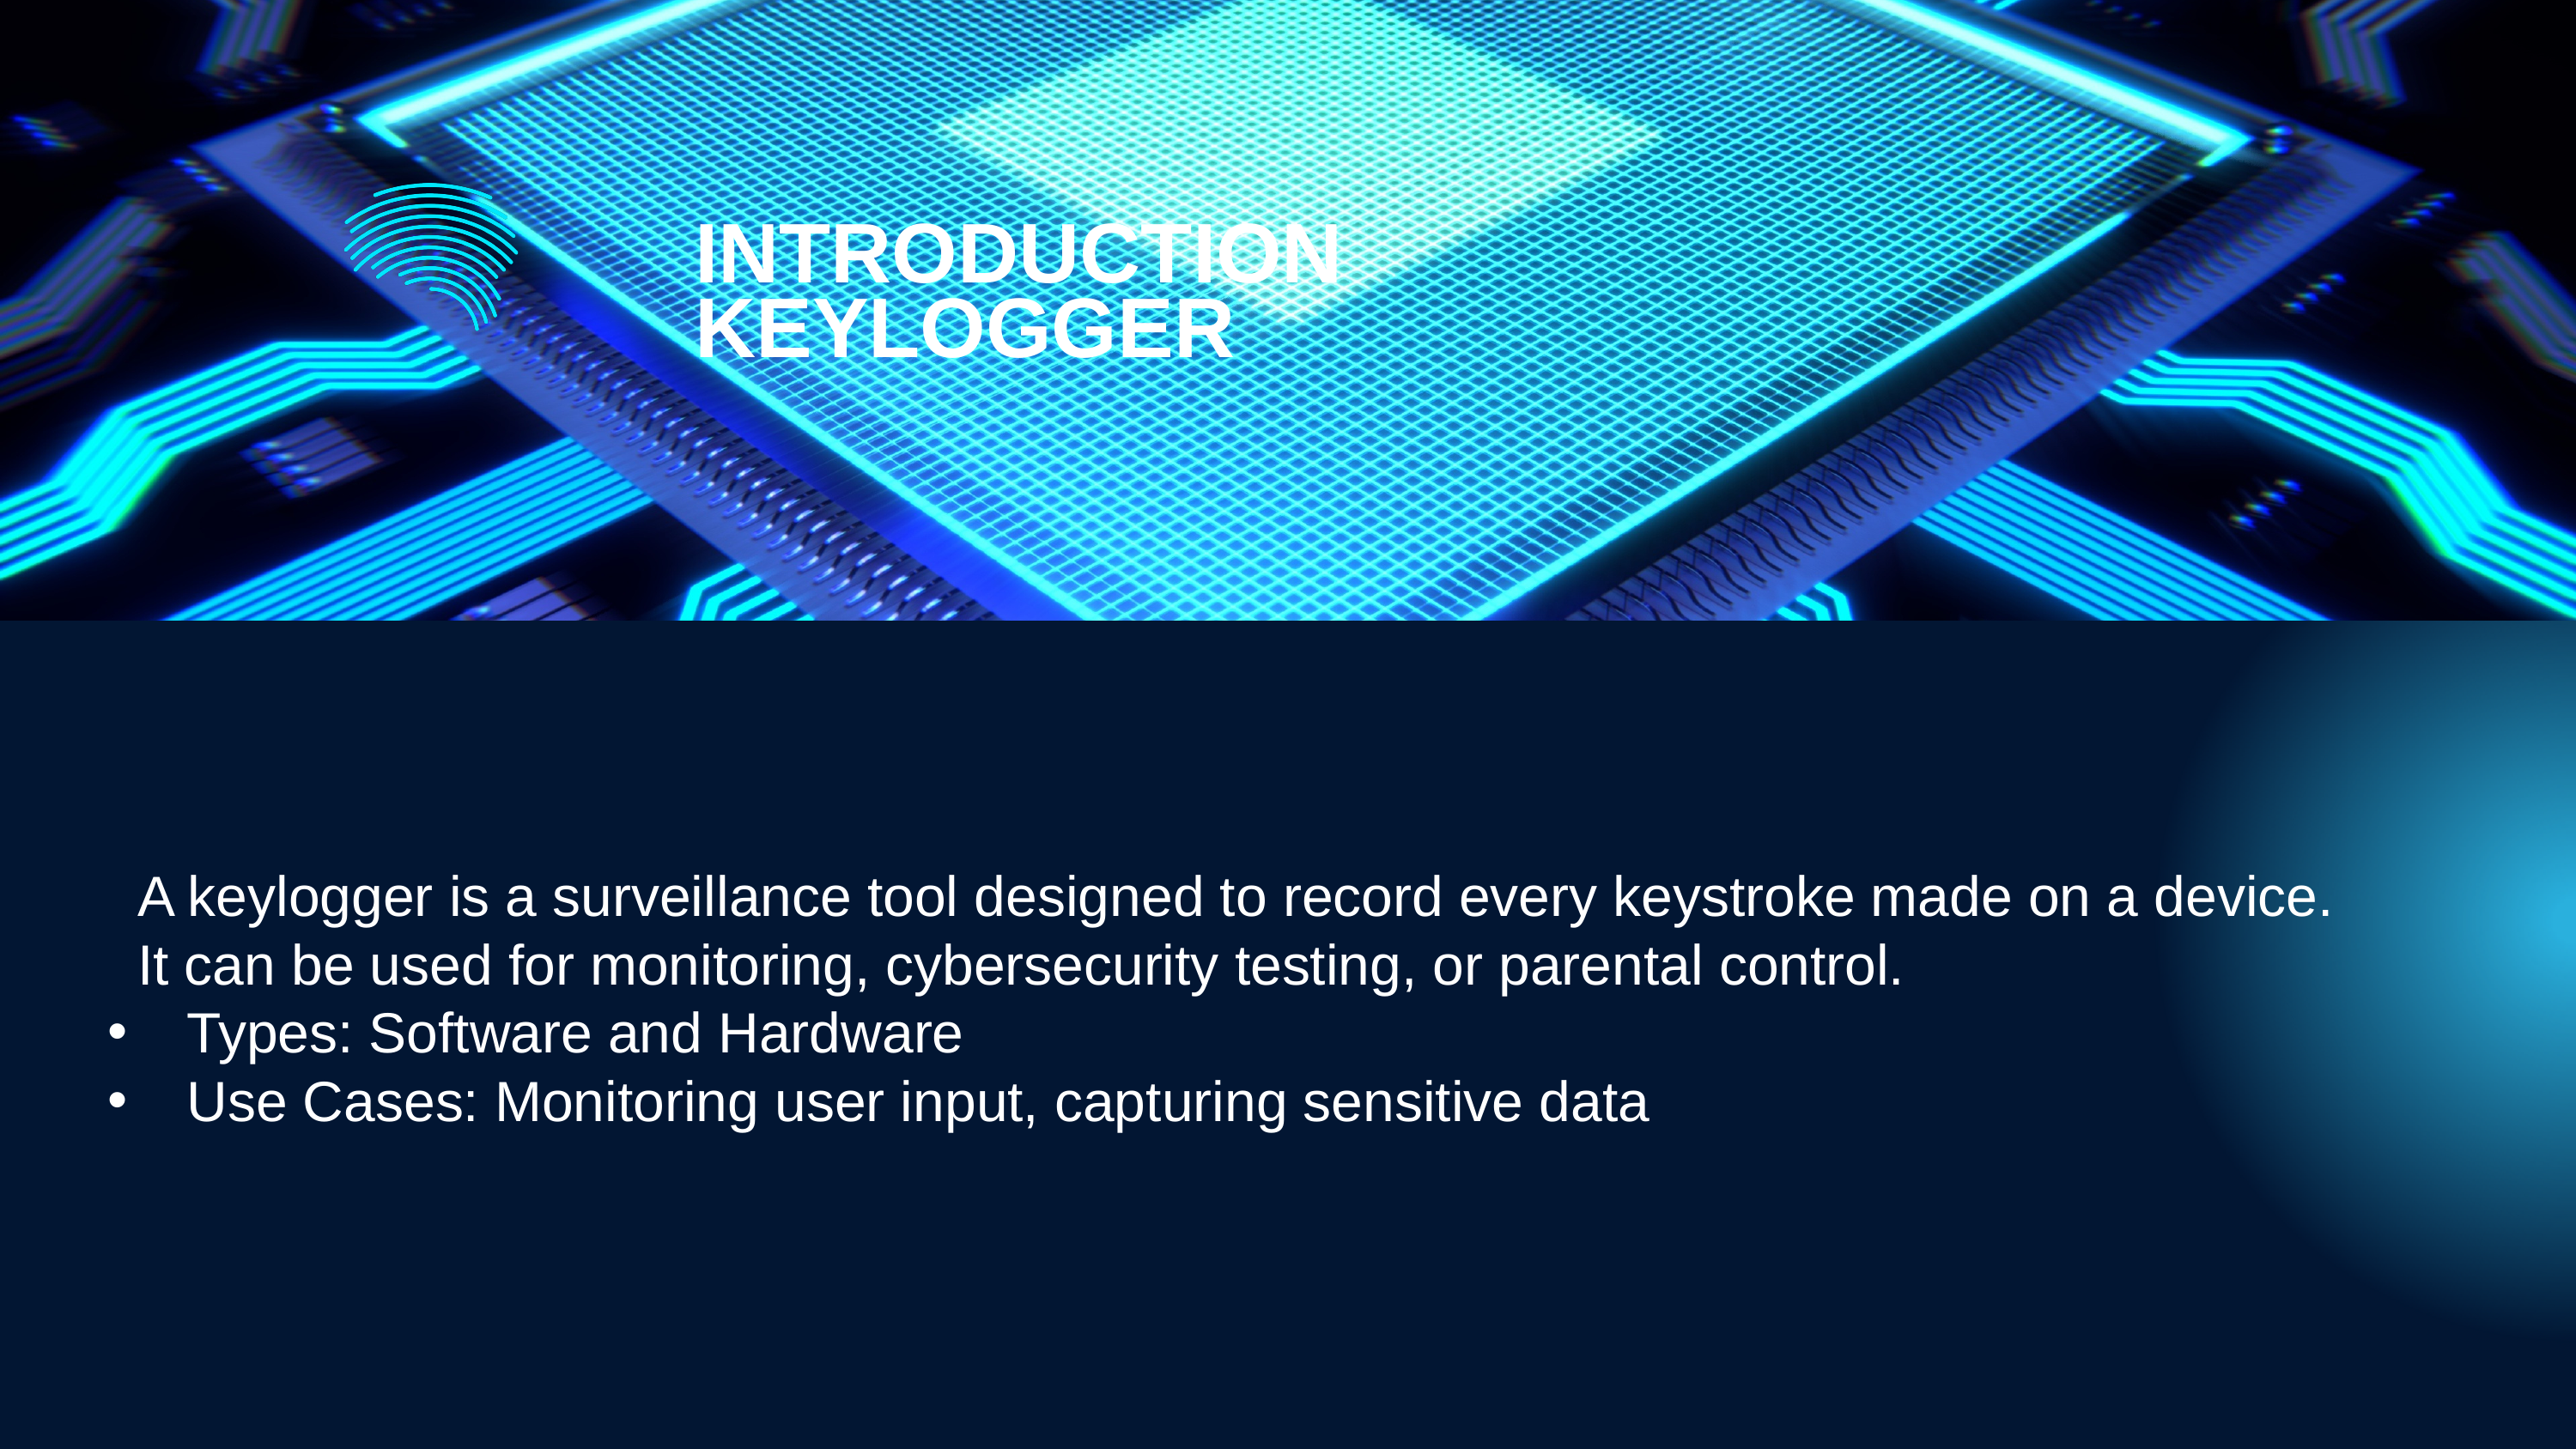

INTRODUCTION KEYLOGGER

     A keylogger is a surveillance tool designed to record every keystroke made on a device.
     It can be used for monitoring, cybersecurity testing, or parental control.
  Types: Software and Hardware
  Use Cases: Monitoring user input, capturing sensitive data